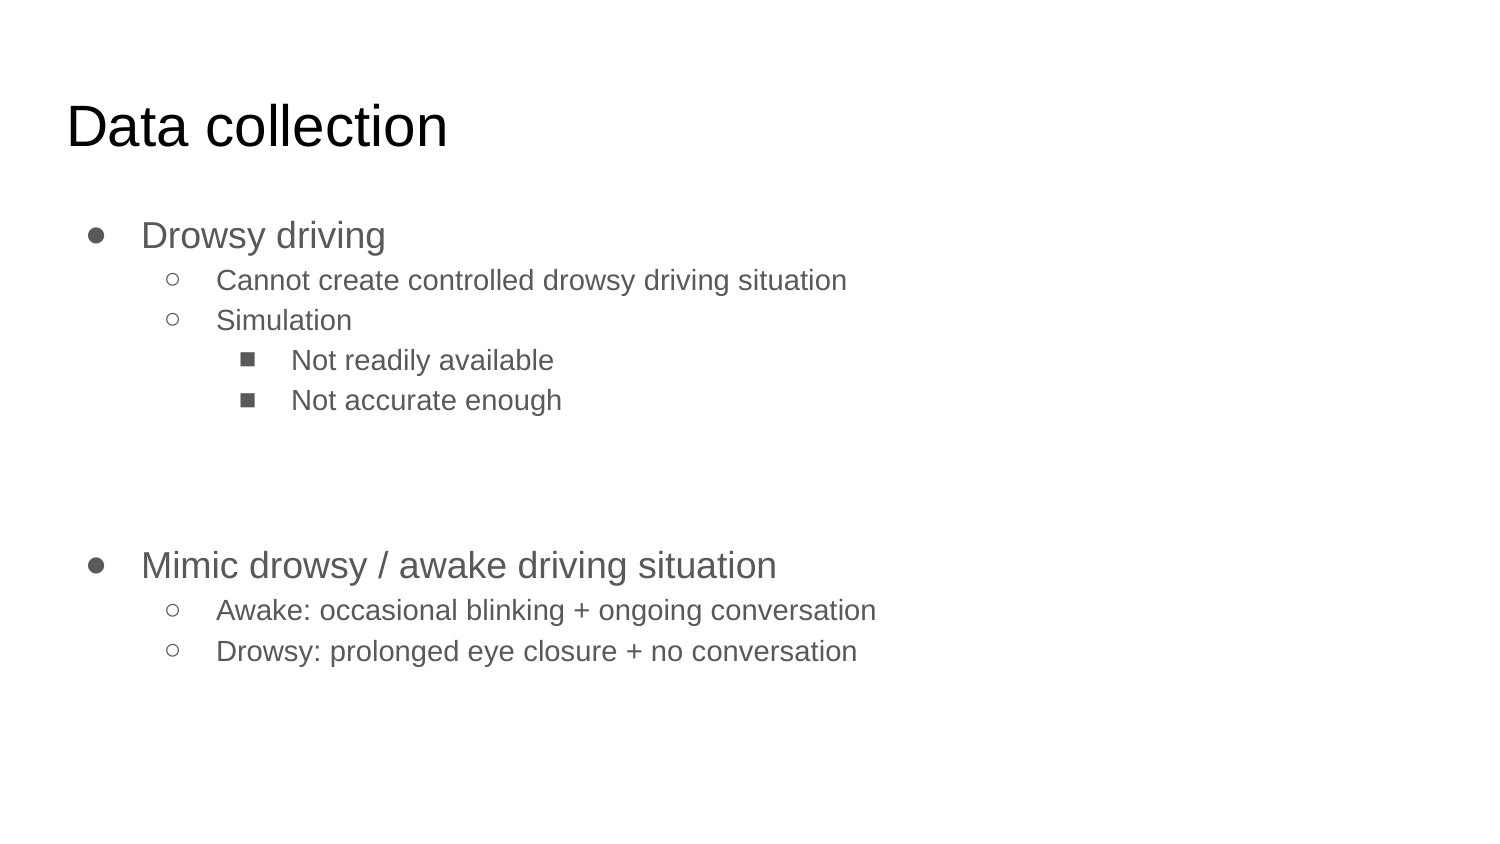

# Data collection
Drowsy driving
Cannot create controlled drowsy driving situation
Simulation
Not readily available
Not accurate enough

Mimic drowsy / awake driving situation
Awake: occasional blinking + ongoing conversation
Drowsy: prolonged eye closure + no conversation